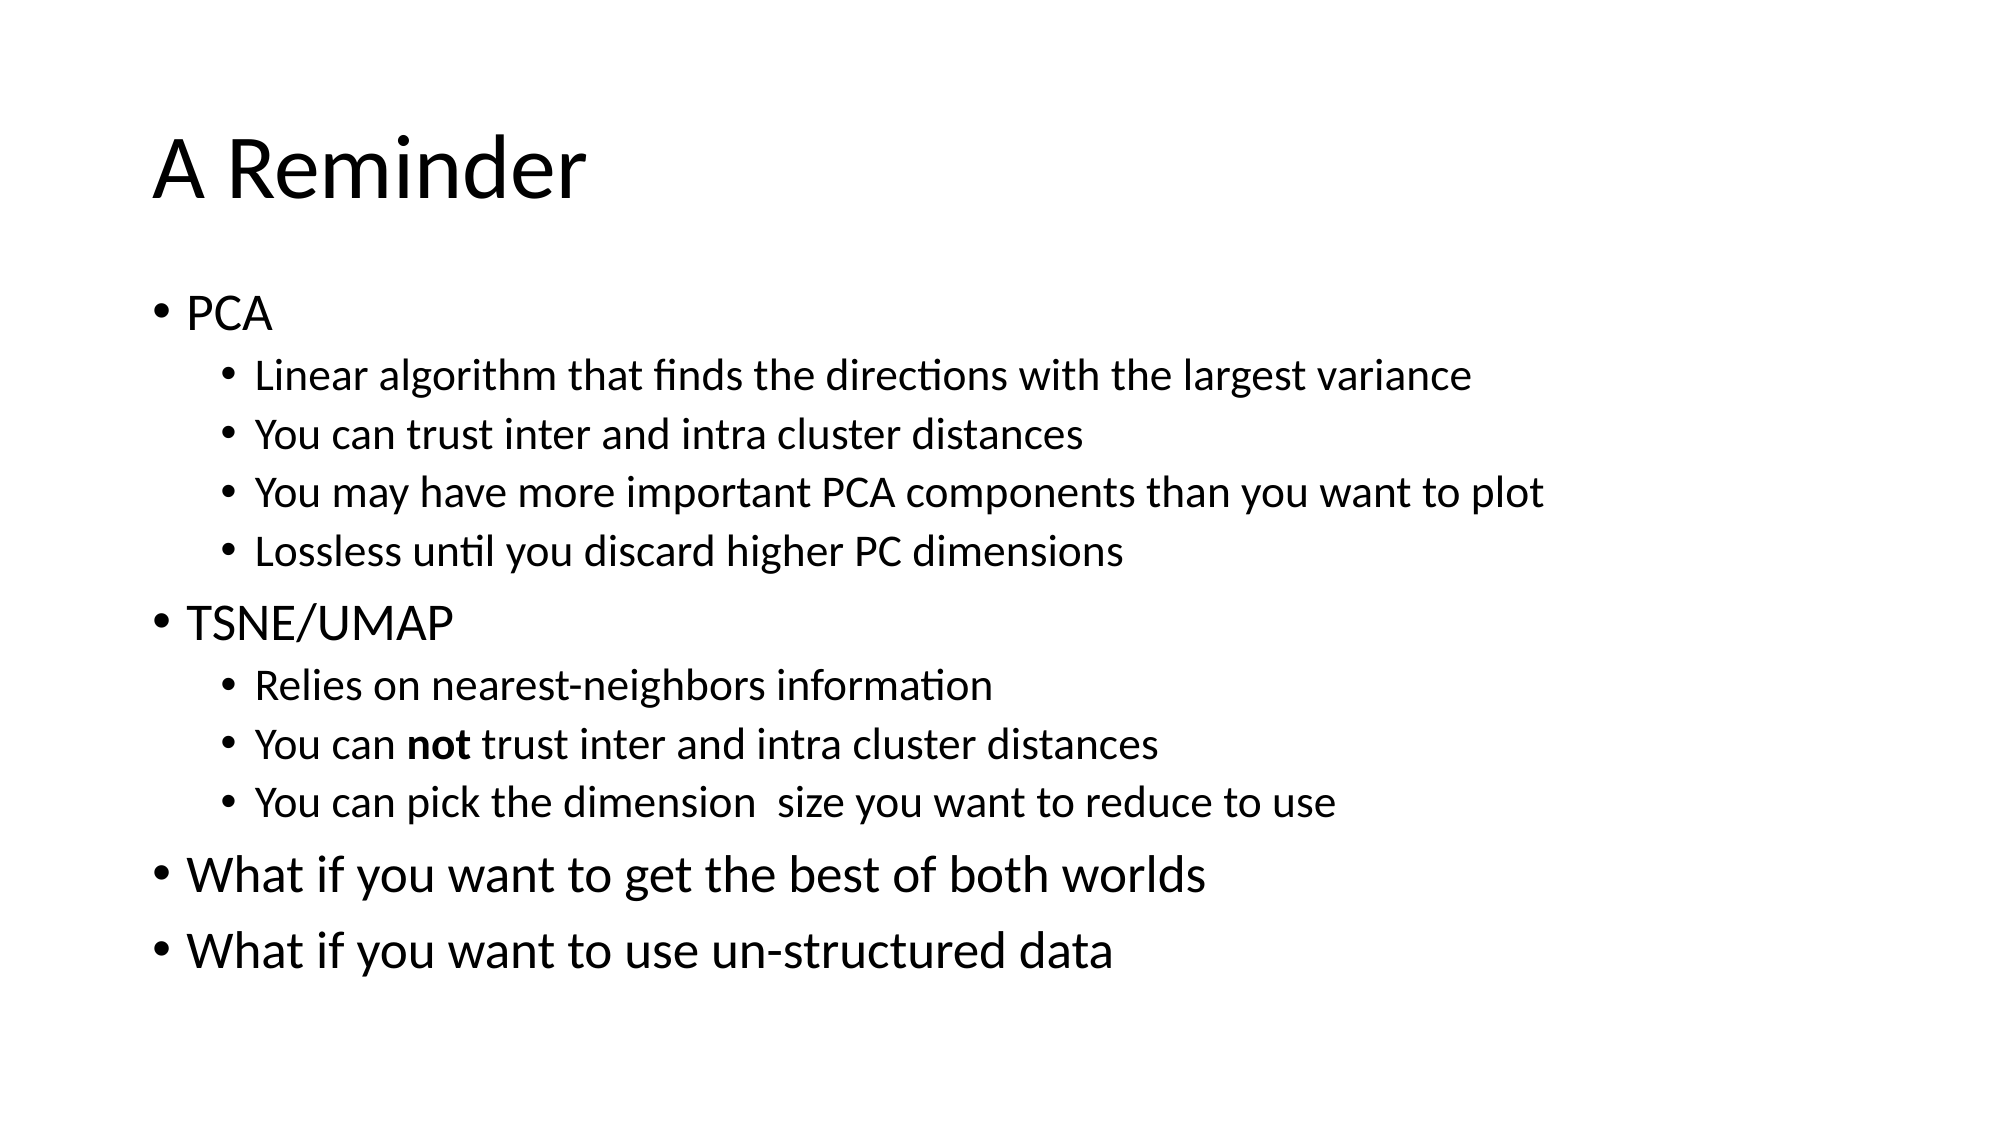

# A Reminder
PCA
Linear algorithm that finds the directions with the largest variance
You can trust inter and intra cluster distances
You may have more important PCA components than you want to plot
Lossless until you discard higher PC dimensions
TSNE/UMAP
Relies on nearest-neighbors information
You can not trust inter and intra cluster distances
You can pick the dimension  size you want to reduce to use
What if you want to get the best of both worlds
What if you want to use un-structured data